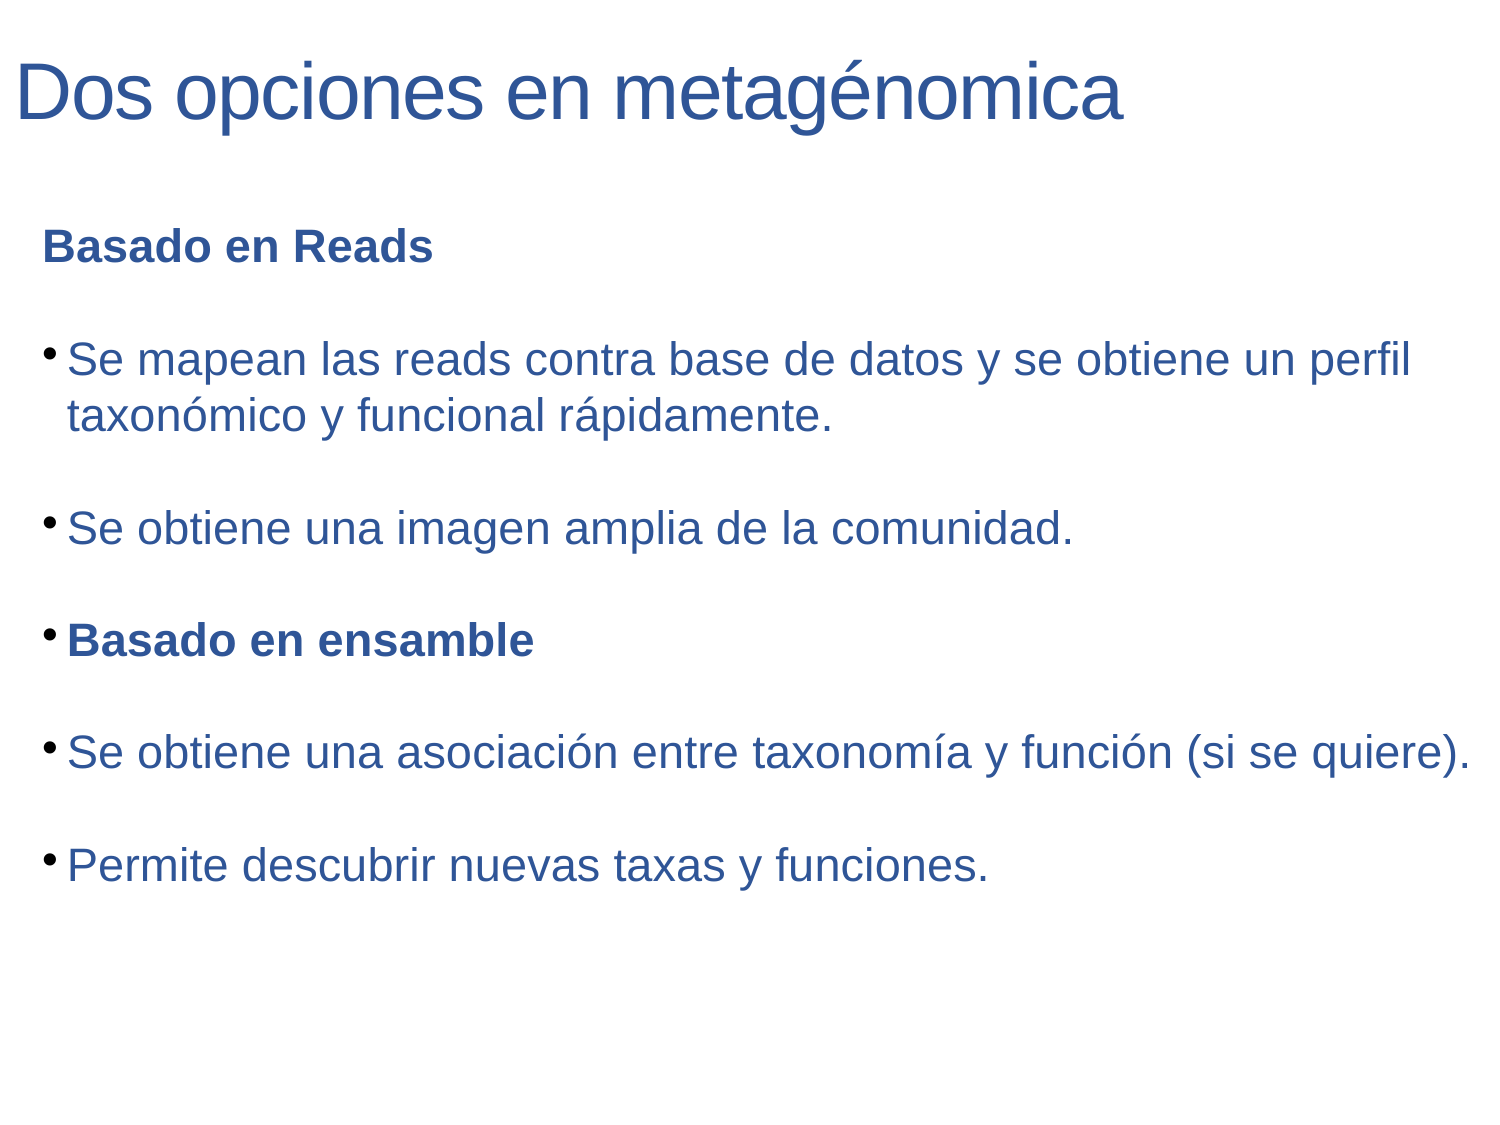

Dos opciones en metagénomica
Basado en Reads

Se mapean las reads contra base de datos y se obtiene un perfil taxonómico y funcional rápidamente.

Se obtiene una imagen amplia de la comunidad.

Basado en ensamble

Se obtiene una asociación entre taxonomía y función (si se quiere).

Permite descubrir nuevas taxas y funciones.